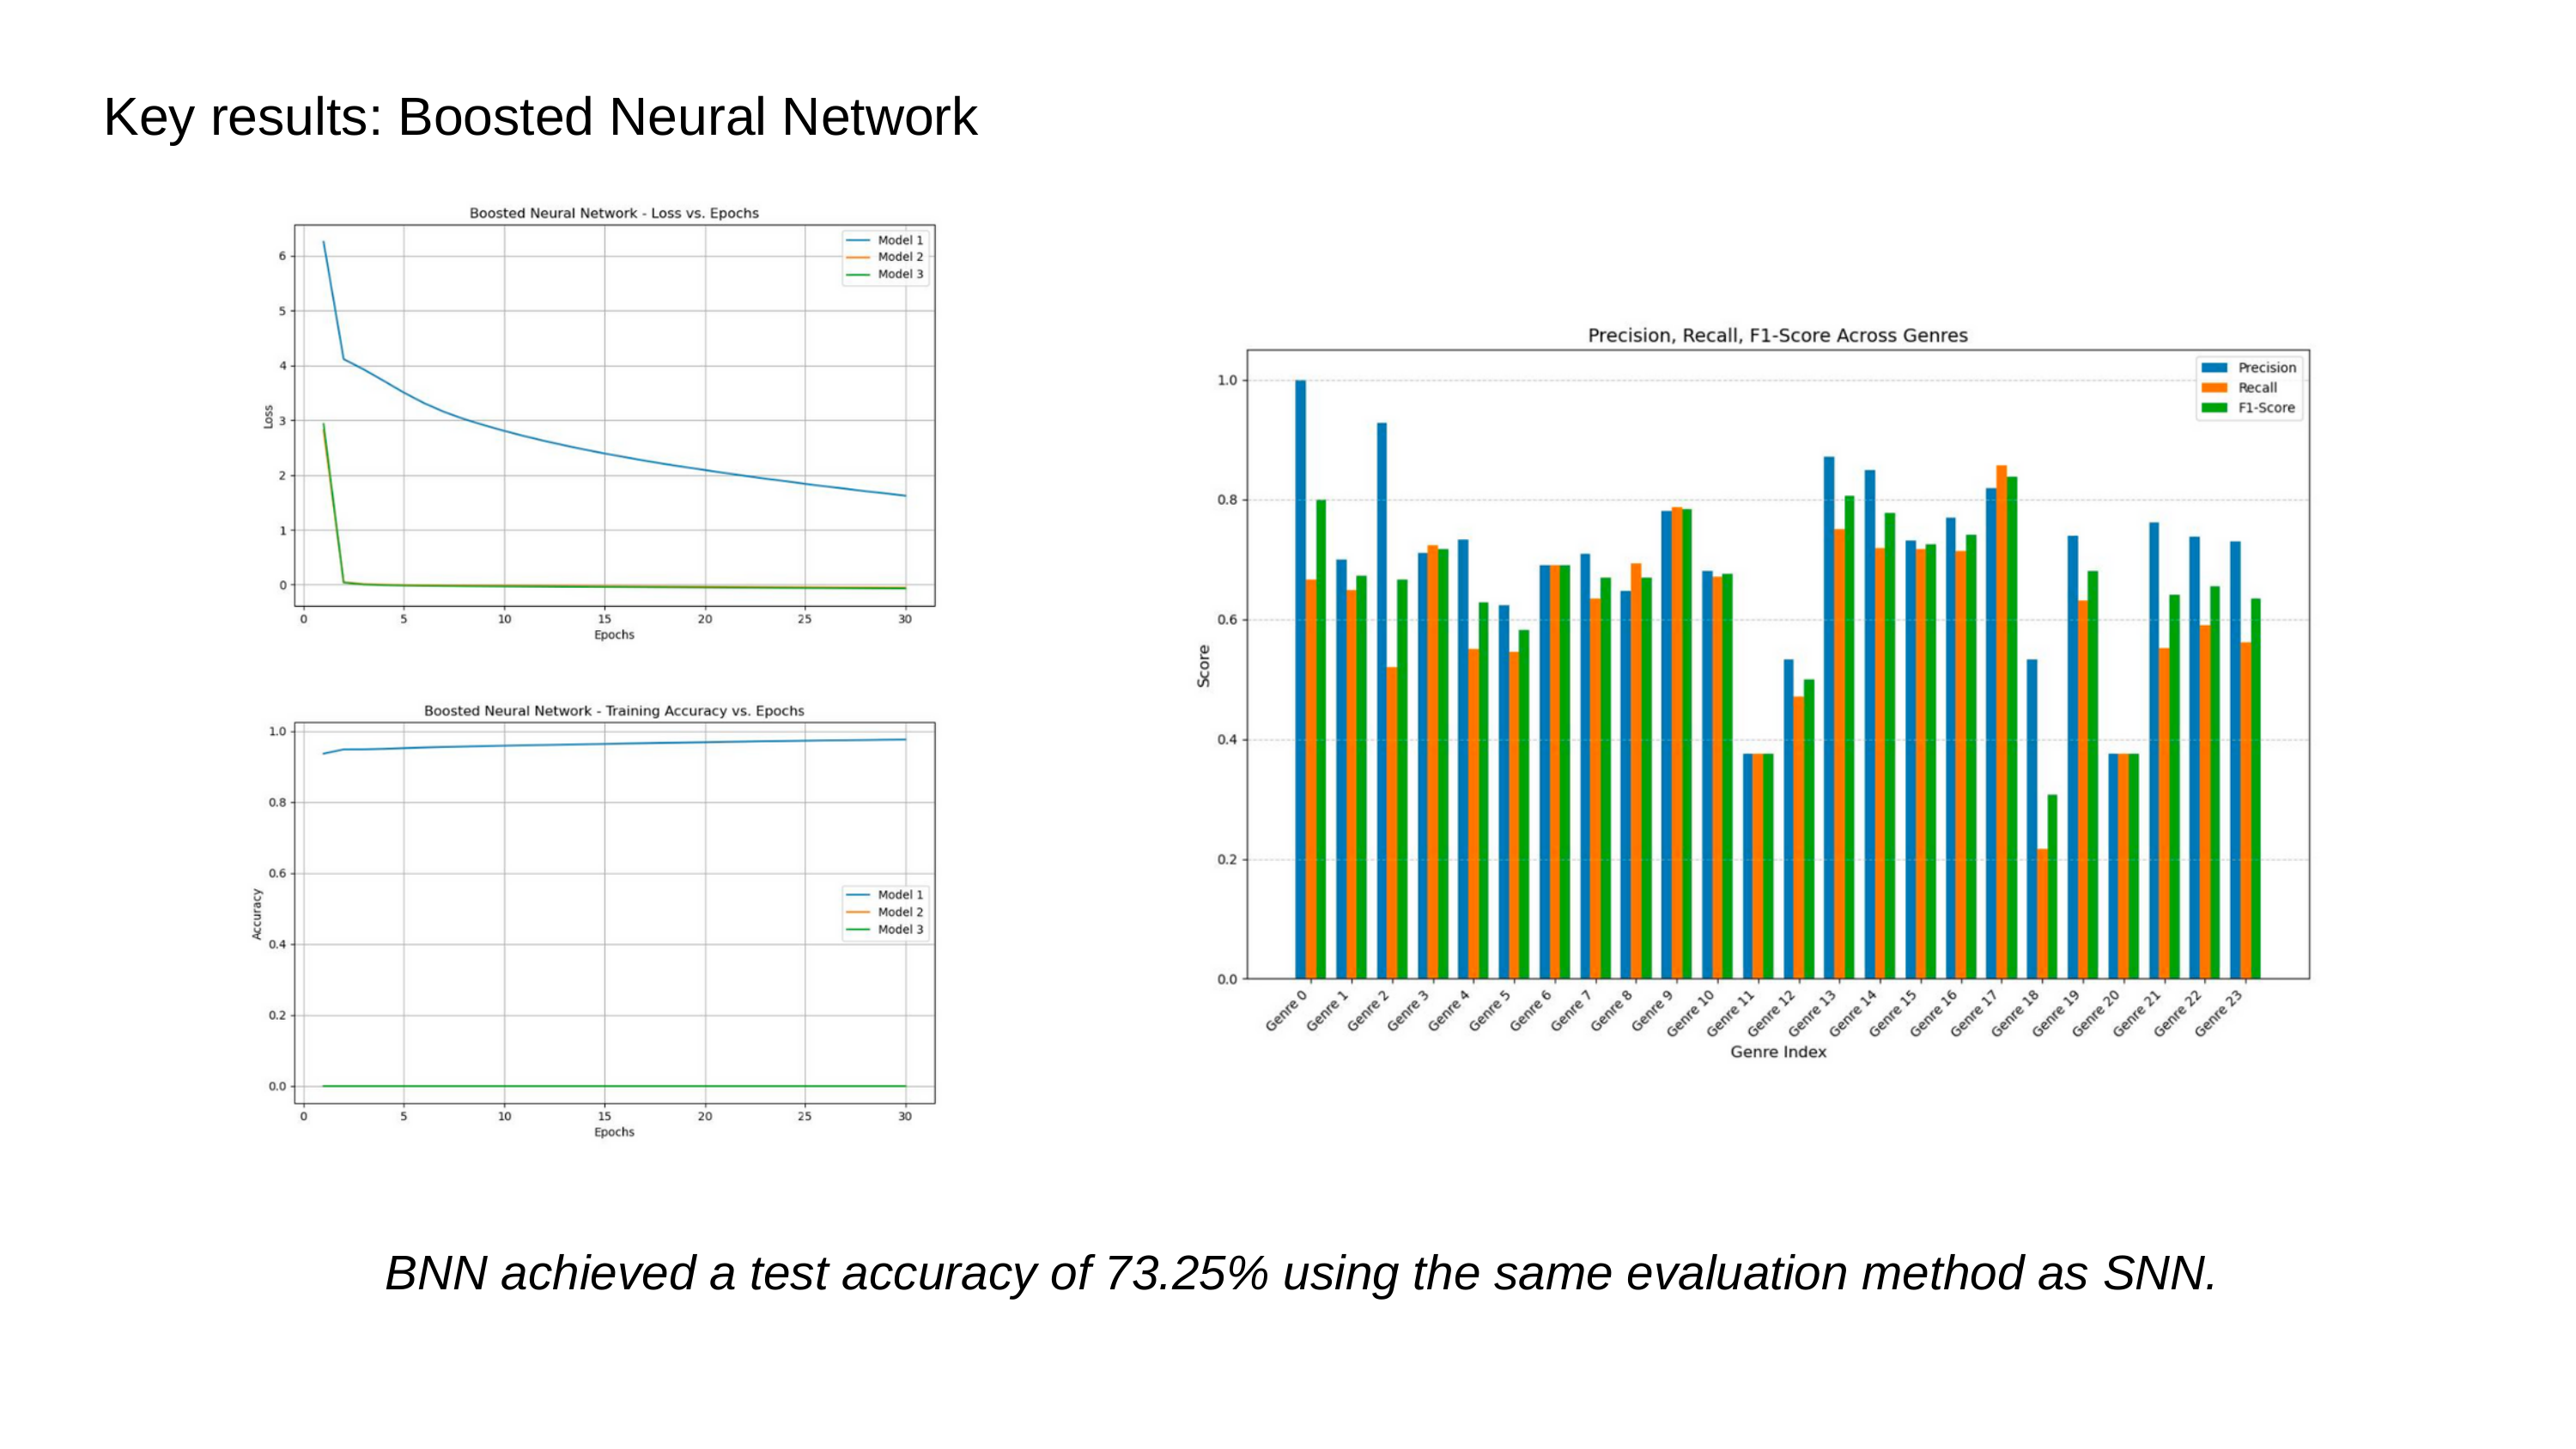

Key results: Boosted Neural Network

BNN achieved a test accuracy of 73.25% using the same evaluation method as SNN.